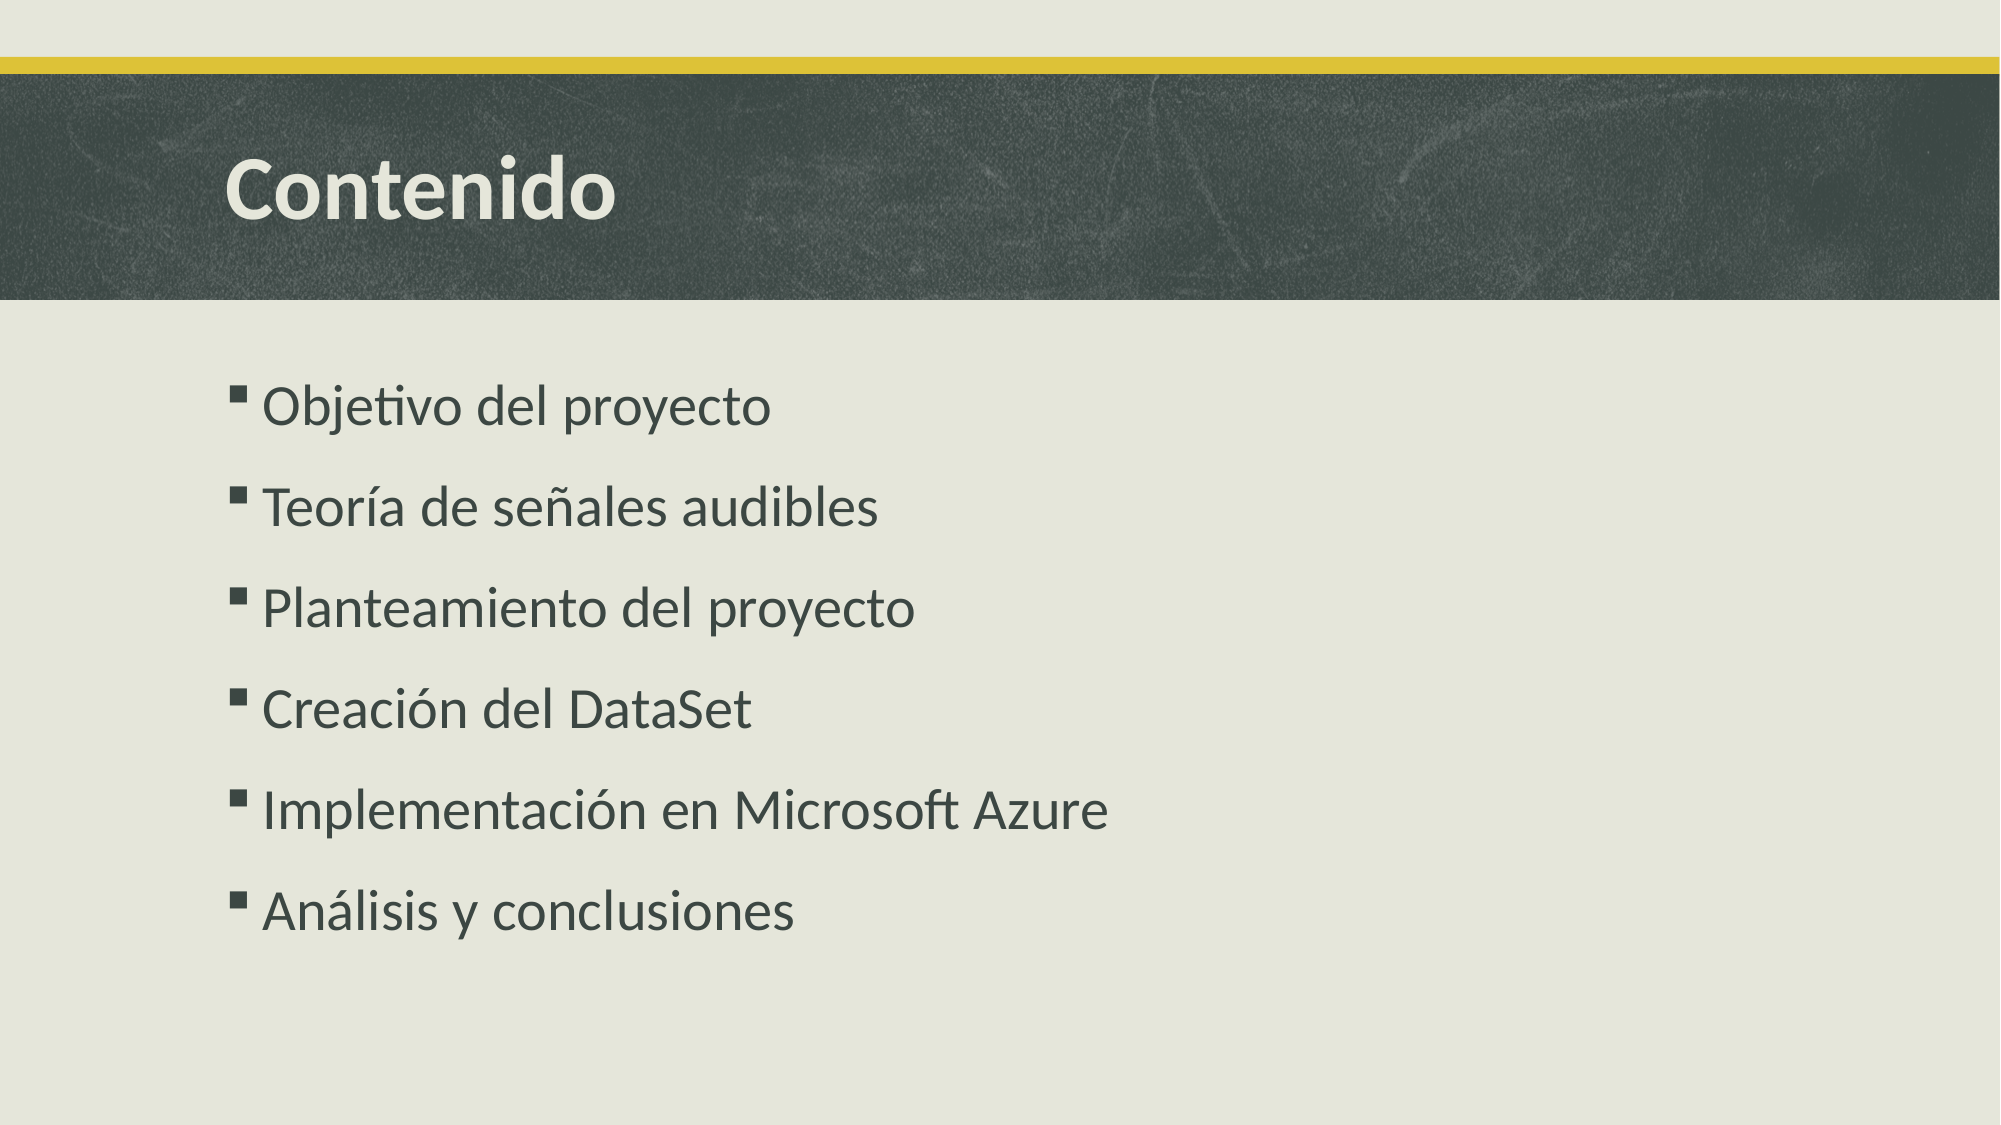

# Contenido
Objetivo del proyecto
Teoría de señales audibles
Planteamiento del proyecto
Creación del DataSet
Implementación en Microsoft Azure
Análisis y conclusiones